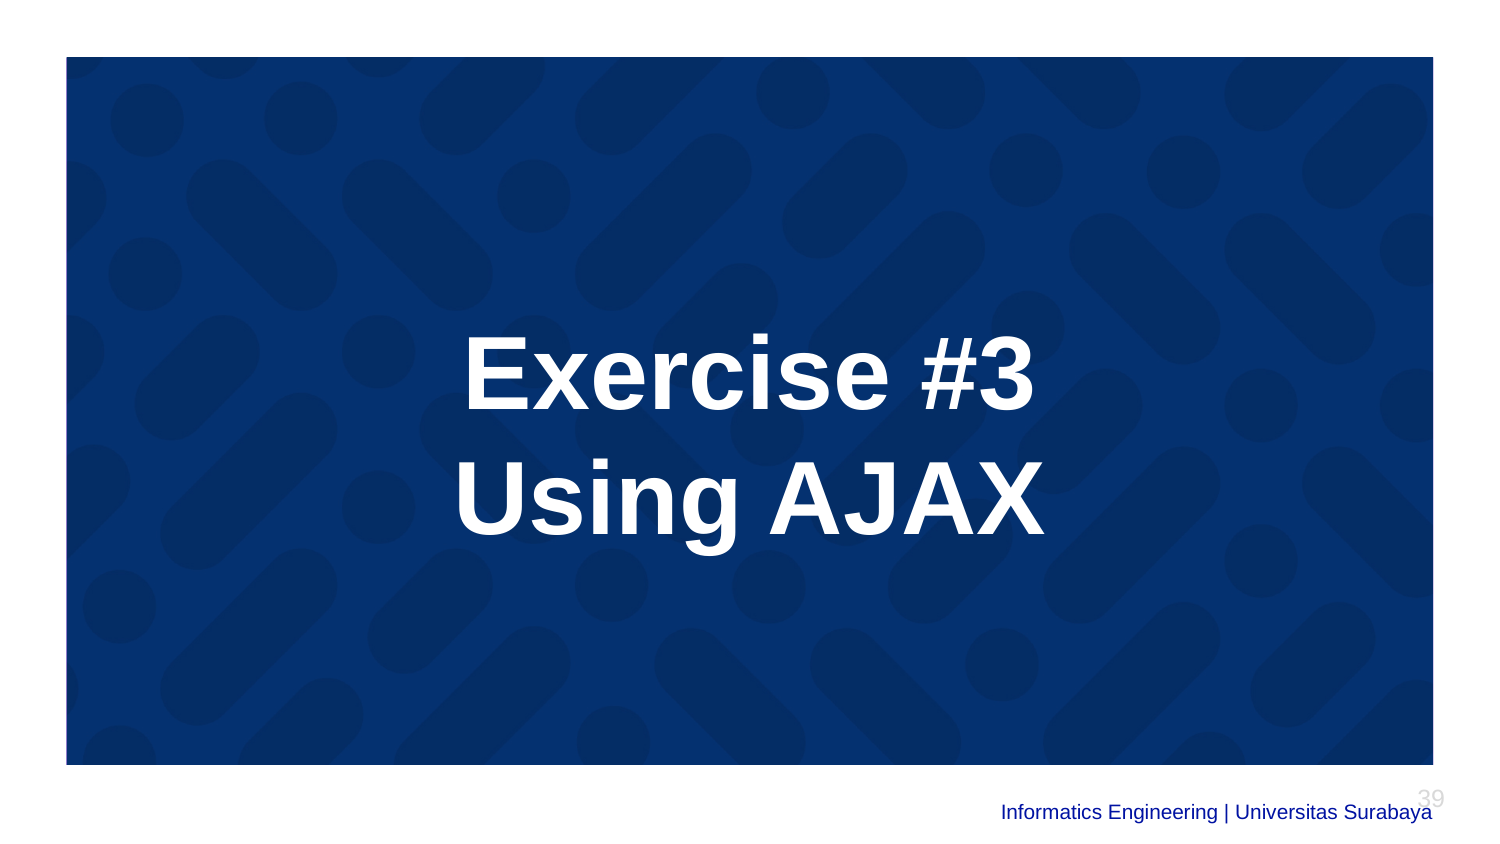

# Exercise #3 Using AJAX
39
Informatics Engineering | Universitas Surabaya